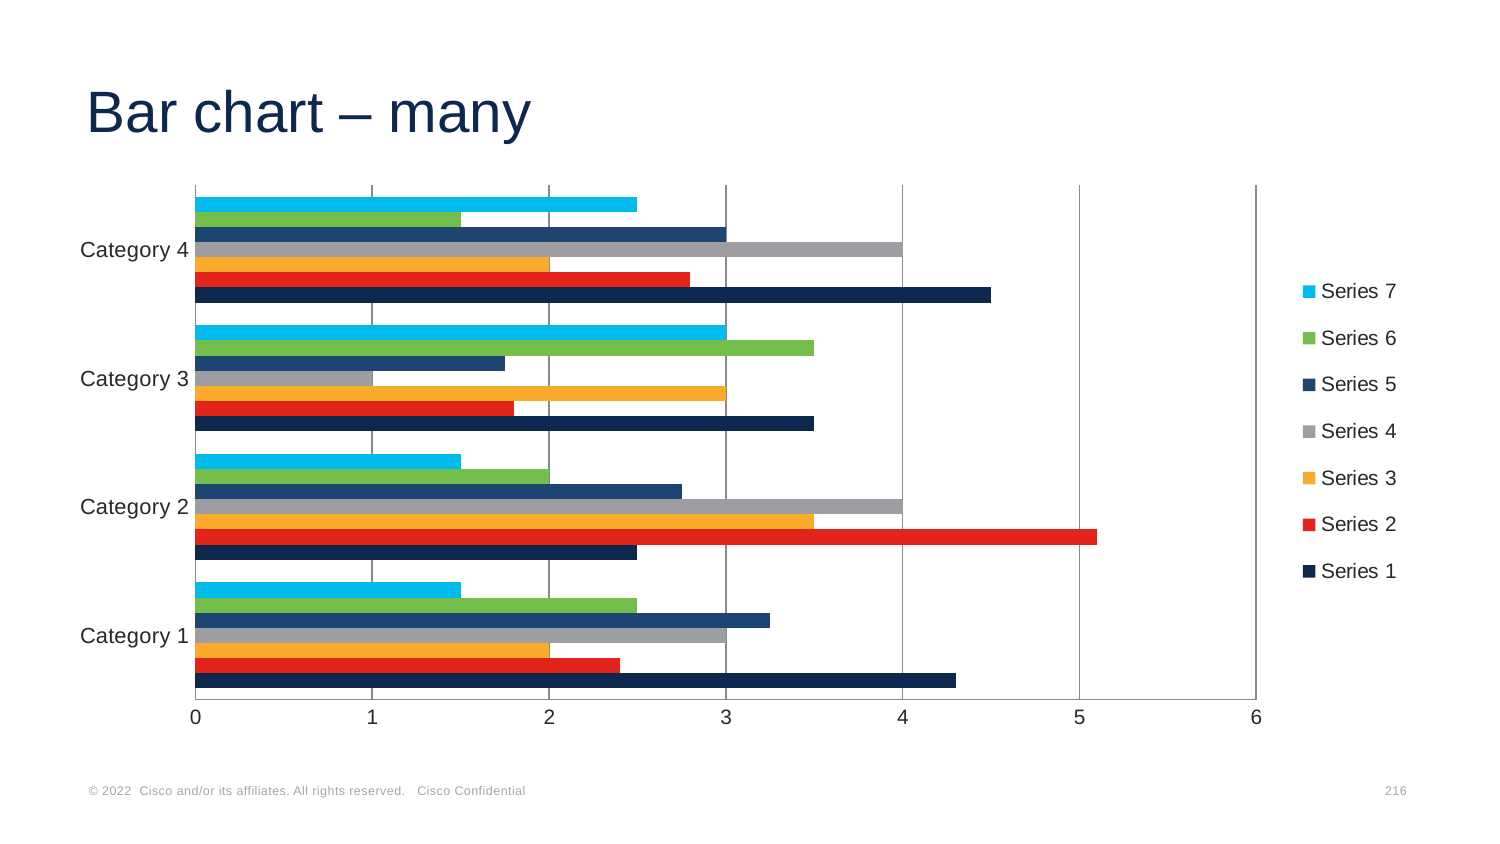

# Bar chart – many

### Chart

| Category | Series 1 | Series 2 | Series 3 | Series 4 | Series 5 | Series 6 | Series 7 |
|---|---|---|---|---|---|---|---|
| Category 1 | 4.3 | 2.4 | 2.0 | 3.0 | 3.25 | 2.5 | 1.5 |
| Category 2 | 2.5 | 5.1 | 3.5 | 4.0 | 2.75 | 2.0 | 1.5 |
| Category 3 | 3.5 | 1.8 | 3.0 | 1.0 | 1.75 | 3.5 | 3.0 |
| Category 4 | 4.5 | 2.8 | 2.0 | 4.0 | 3.0 | 1.5 | 2.5 |